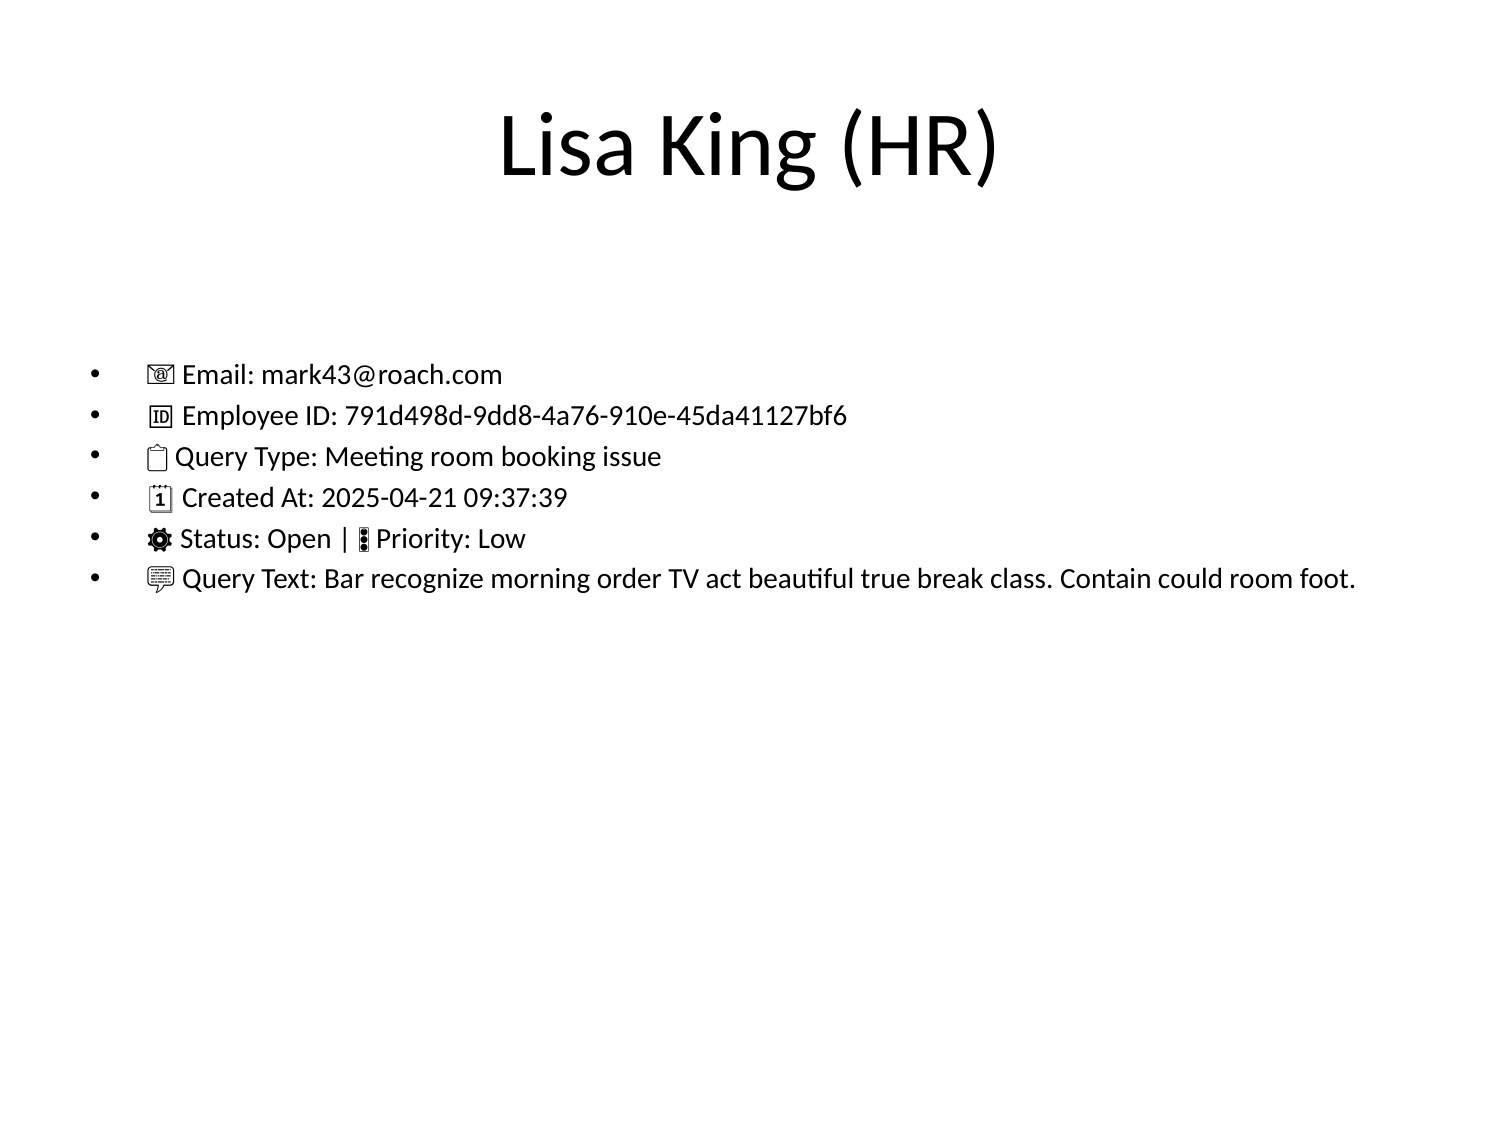

# Lisa King (HR)

📧 Email: mark43@roach.com
🆔 Employee ID: 791d498d-9dd8-4a76-910e-45da41127bf6
📋 Query Type: Meeting room booking issue
🗓 Created At: 2025-04-21 09:37:39
⚙ Status: Open | 🚦 Priority: Low
💬 Query Text: Bar recognize morning order TV act beautiful true break class. Contain could room foot.